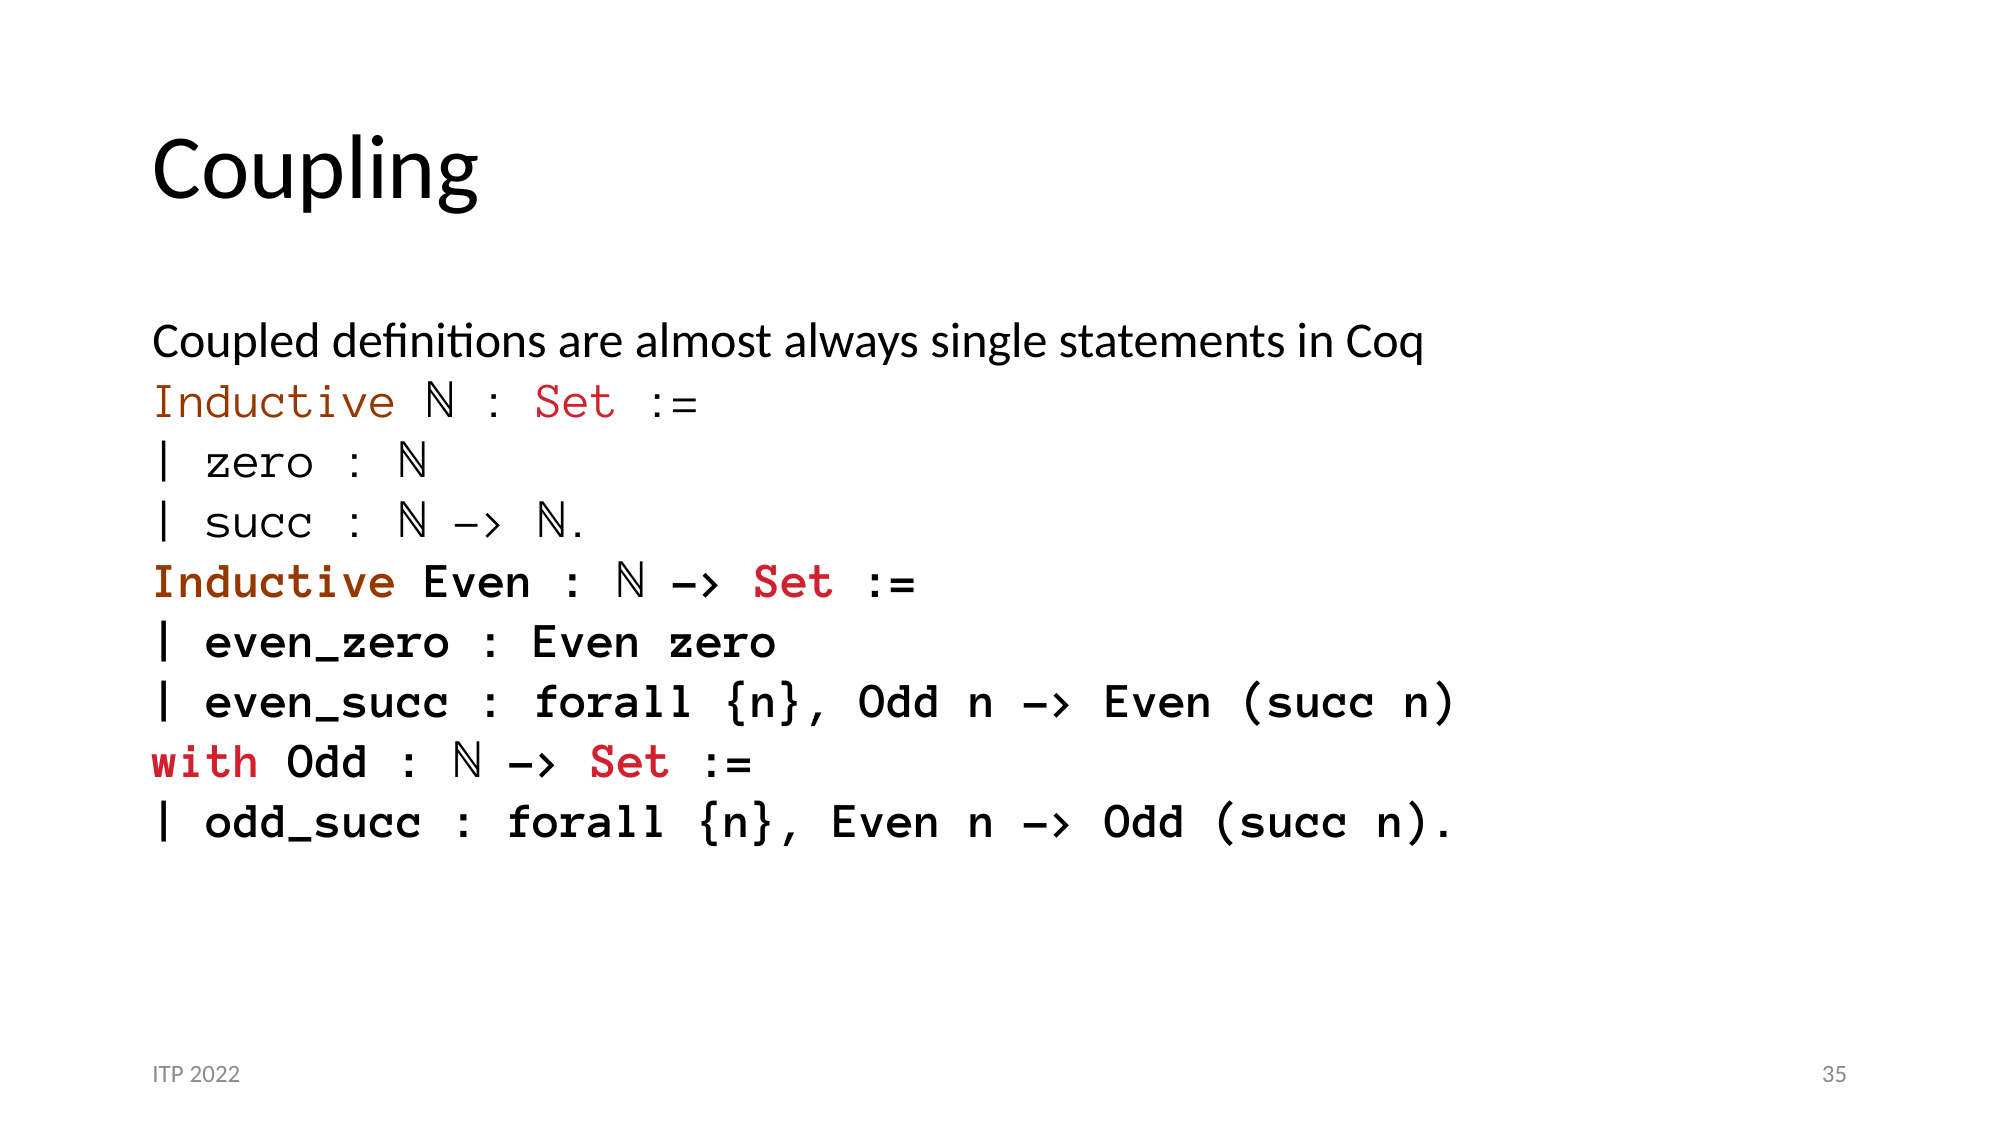

# Coupling
Coupled definitions are almost always single statements in Coq
Inductive ℕ : Set :=
| zero : ℕ
| succ : ℕ -> ℕ.
Inductive Even : ℕ -> Set :=
| even_zero : Even zero
| even_succ : forall {n}, Odd n -> Even (succ n)
with Odd : ℕ -> Set :=
| odd_succ : forall {n}, Even n -> Odd (succ n).
ITP 2022
35